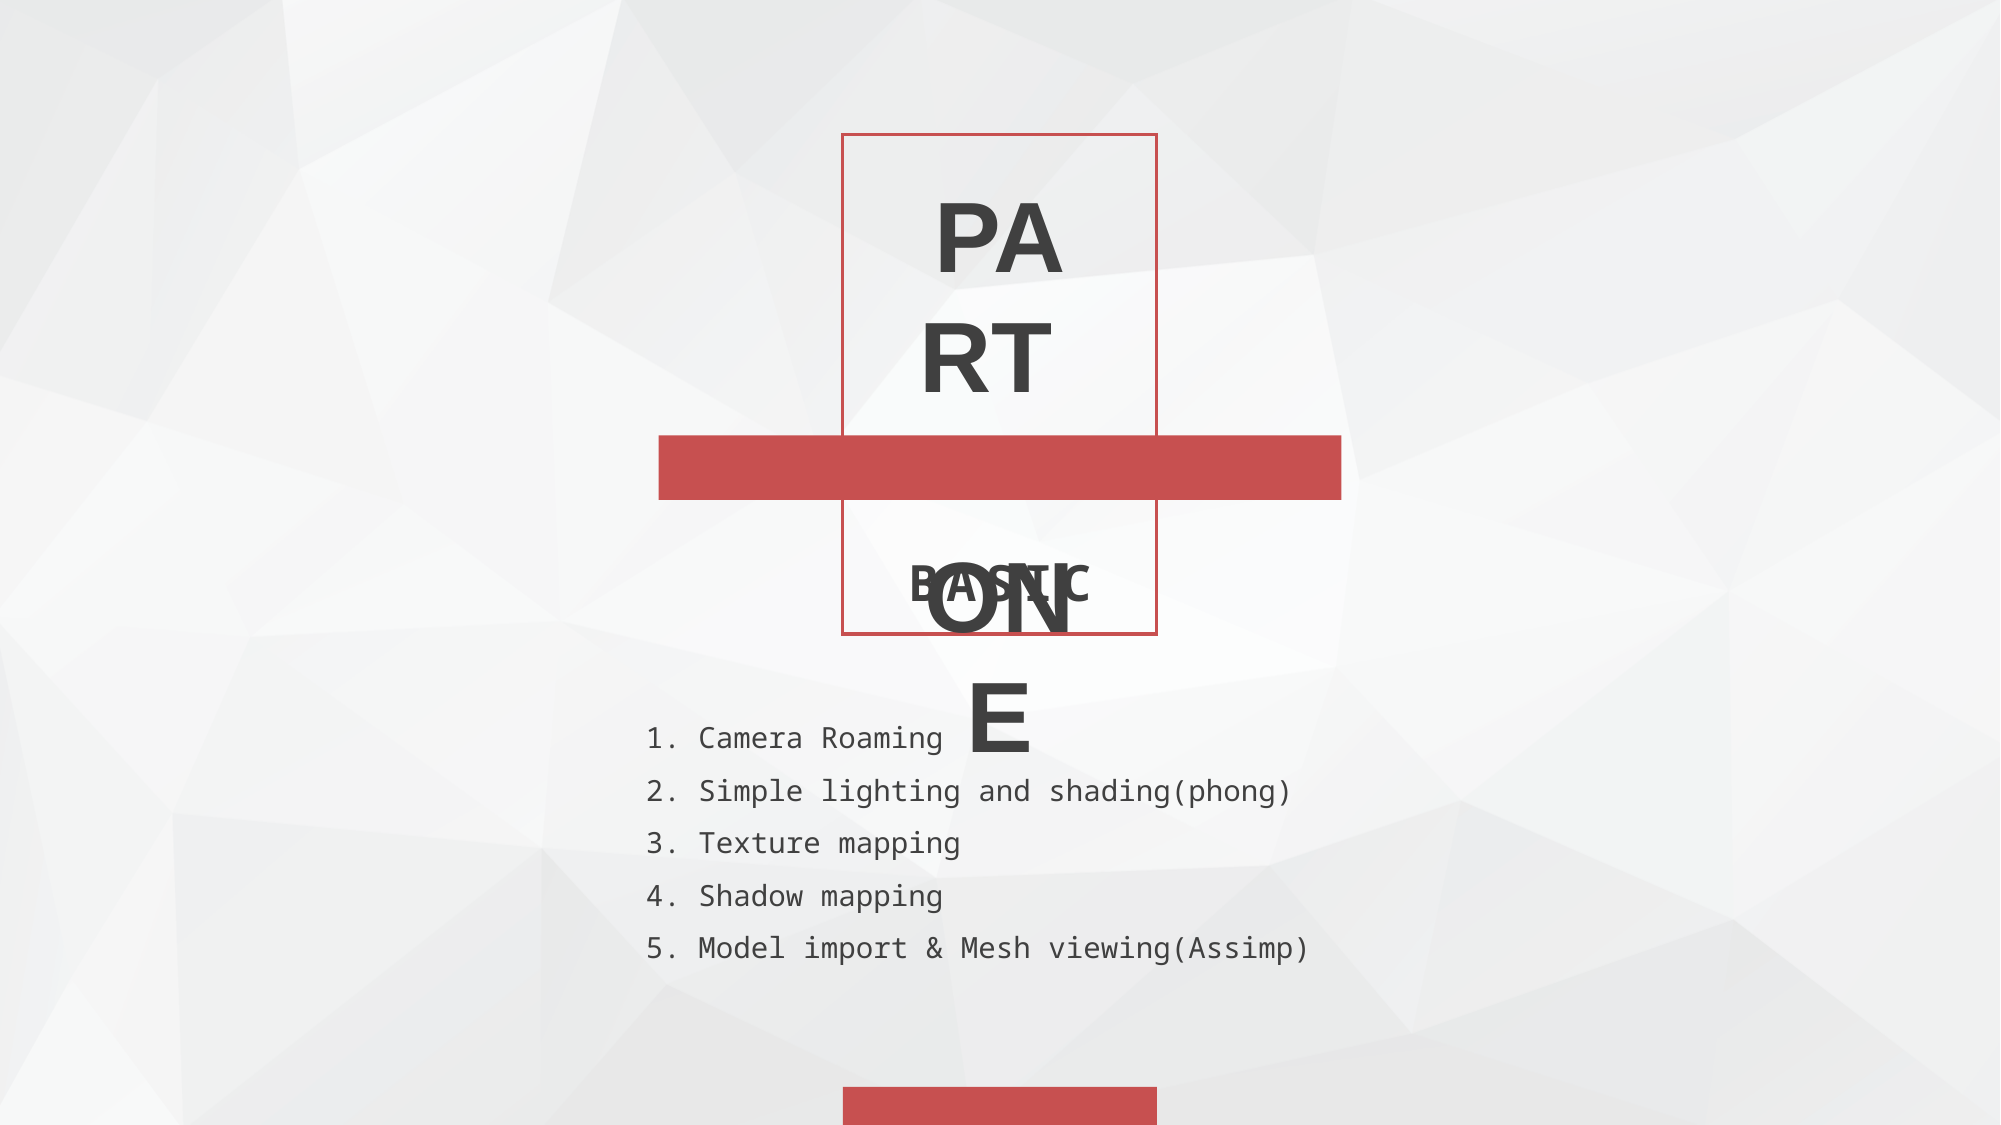

PART   ONE

BASIC
1. Camera Roaming
2. Simple lighting and shading(phong)
3. Texture mapping
4. Shadow mapping
5. Model import & Mesh viewing(Assimp)